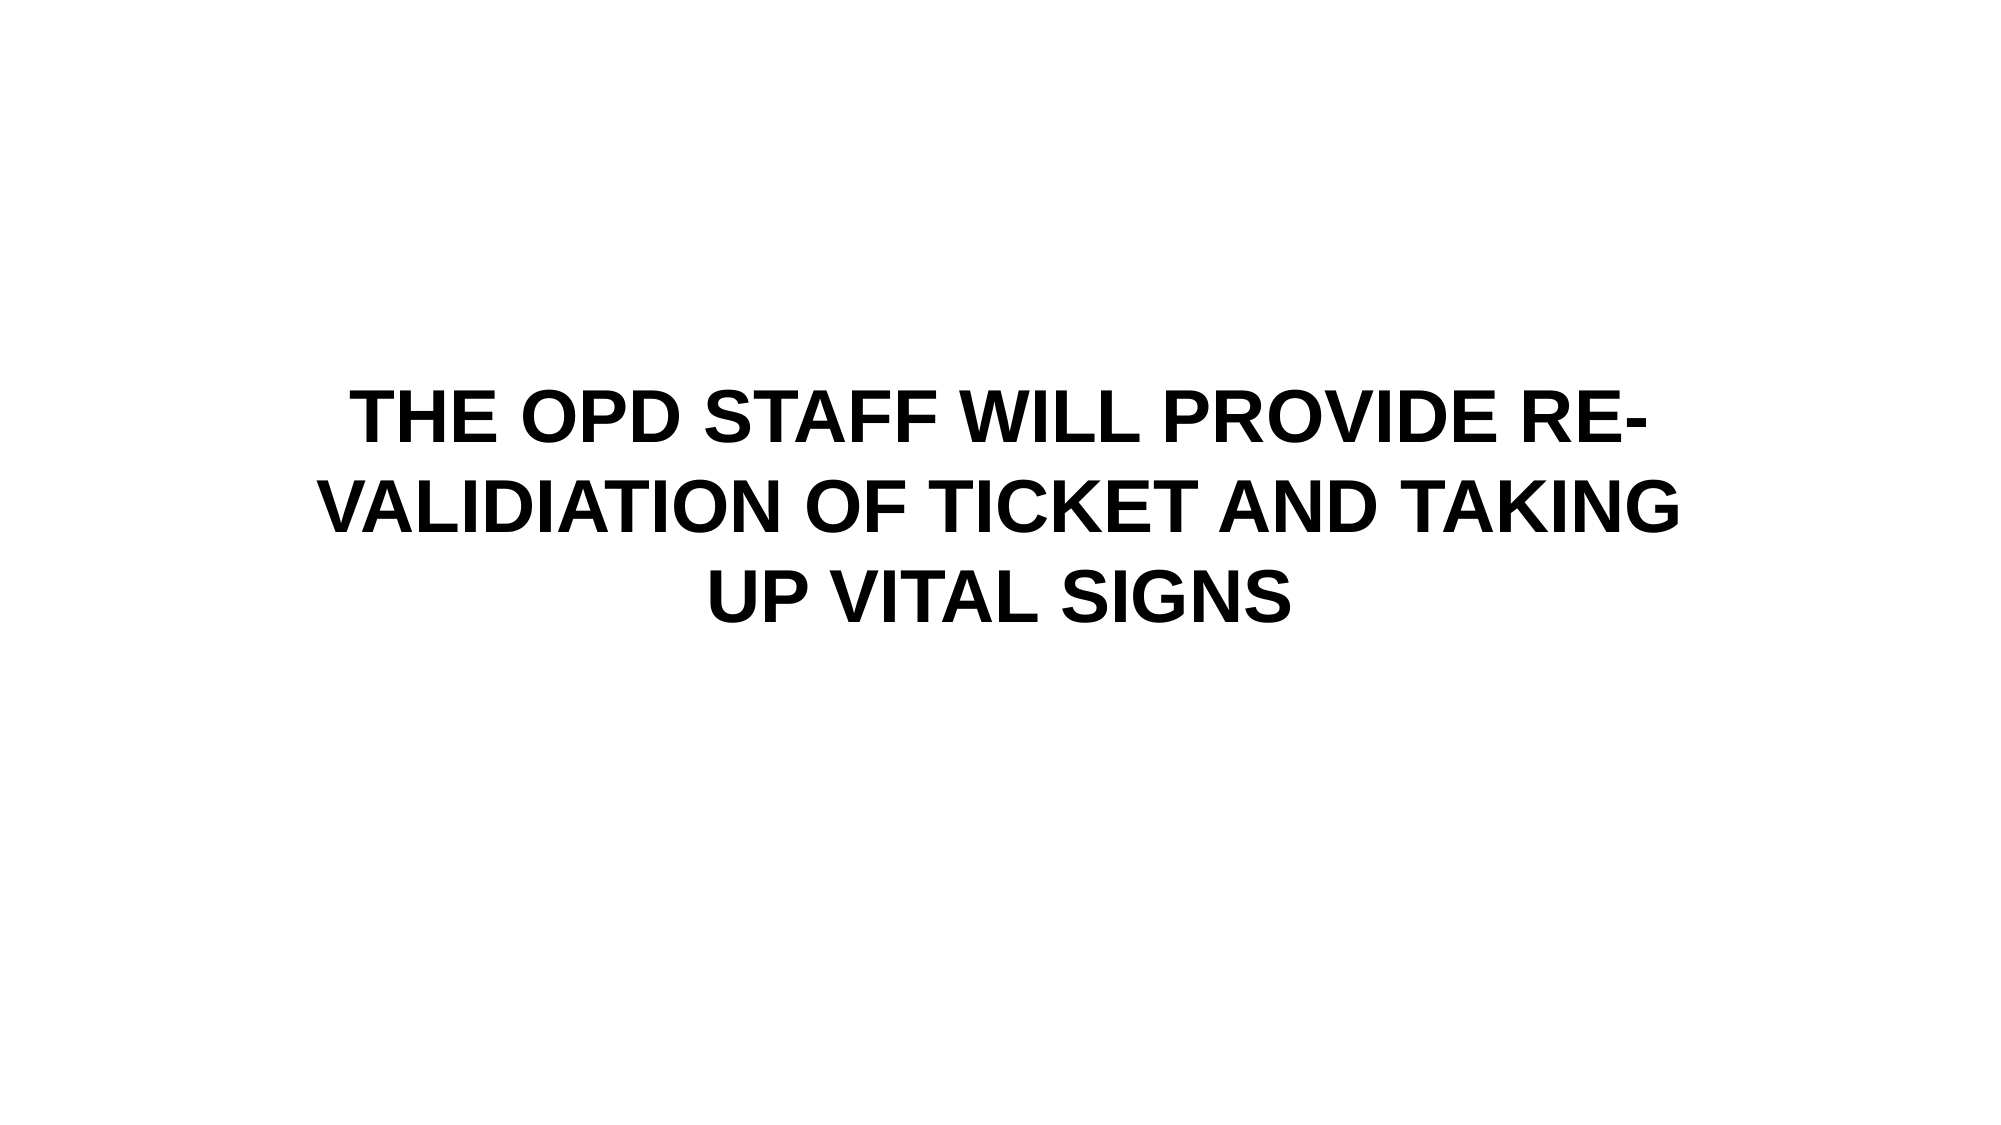

THE OPD STAFF WILL PROVIDE RE-VALIDIATION OF TICKET AND TAKING UP VITAL SIGNS